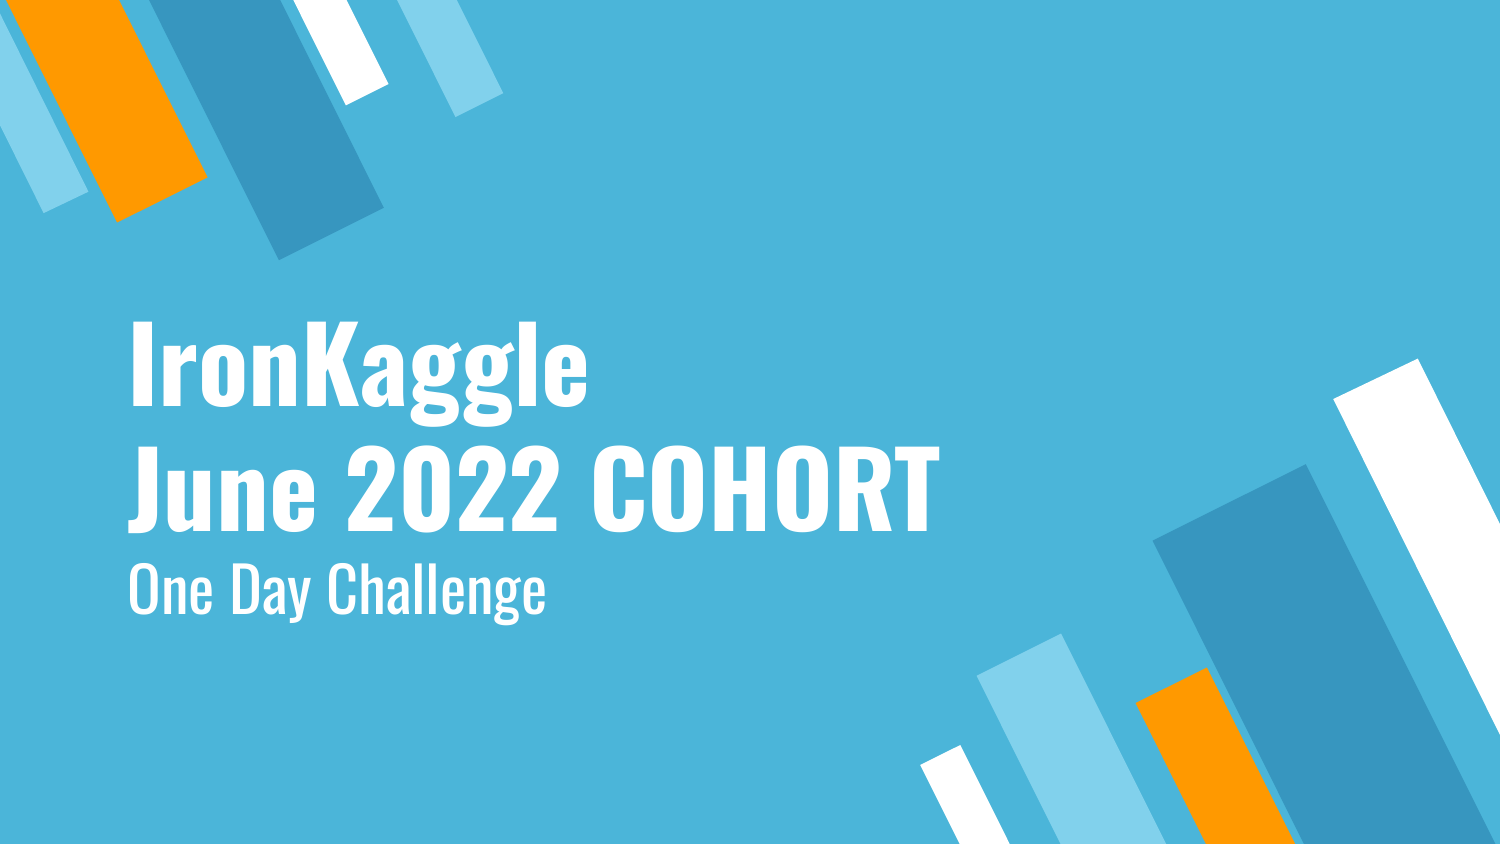

# IronKaggle
June 2022 COHORT
One Day Challenge